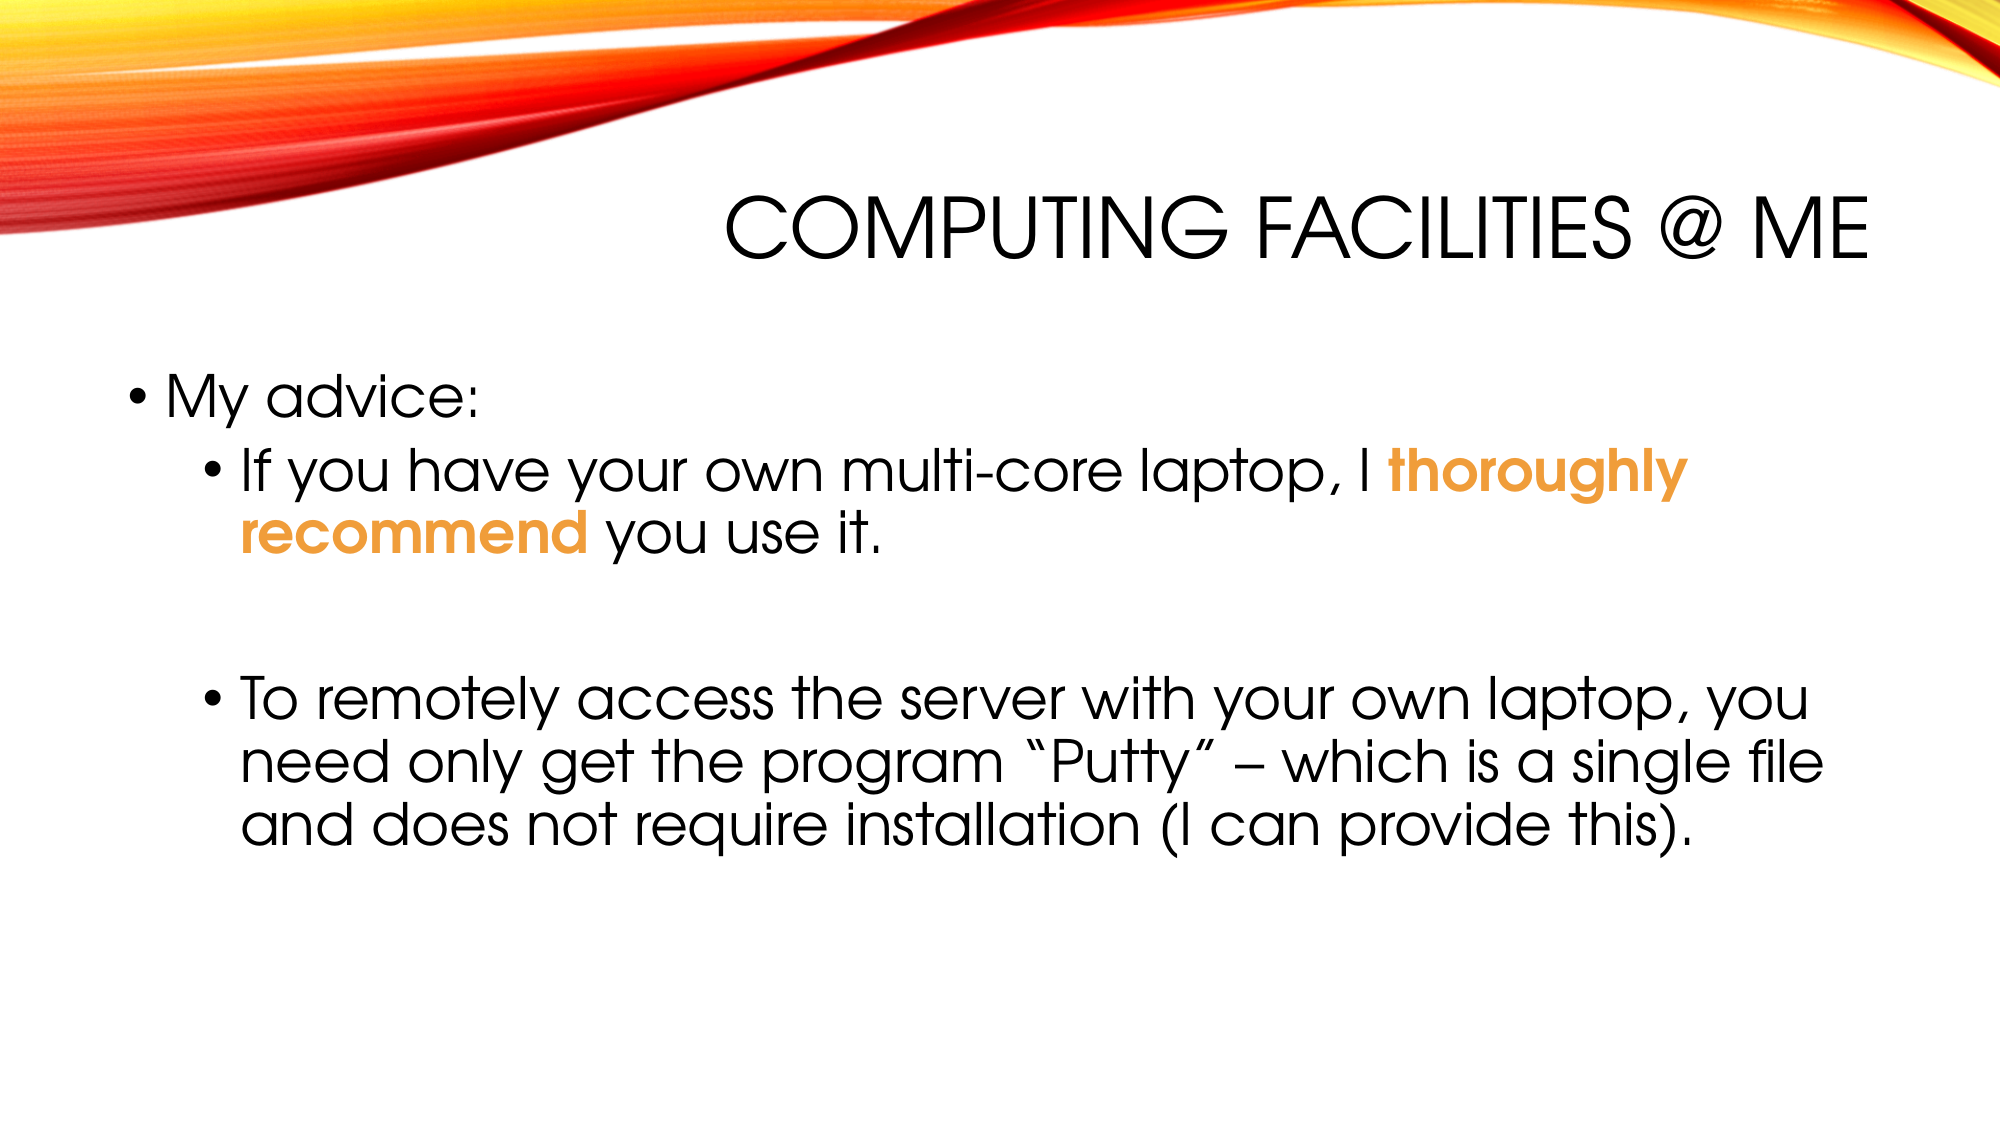

# Computing Facilities @ ME
My advice:
If you have your own multi-core laptop, I thoroughly recommend you use it.

To remotely access the server with your own laptop, you need only get the program “Putty” – which is a single file and does not require installation (I can provide this).